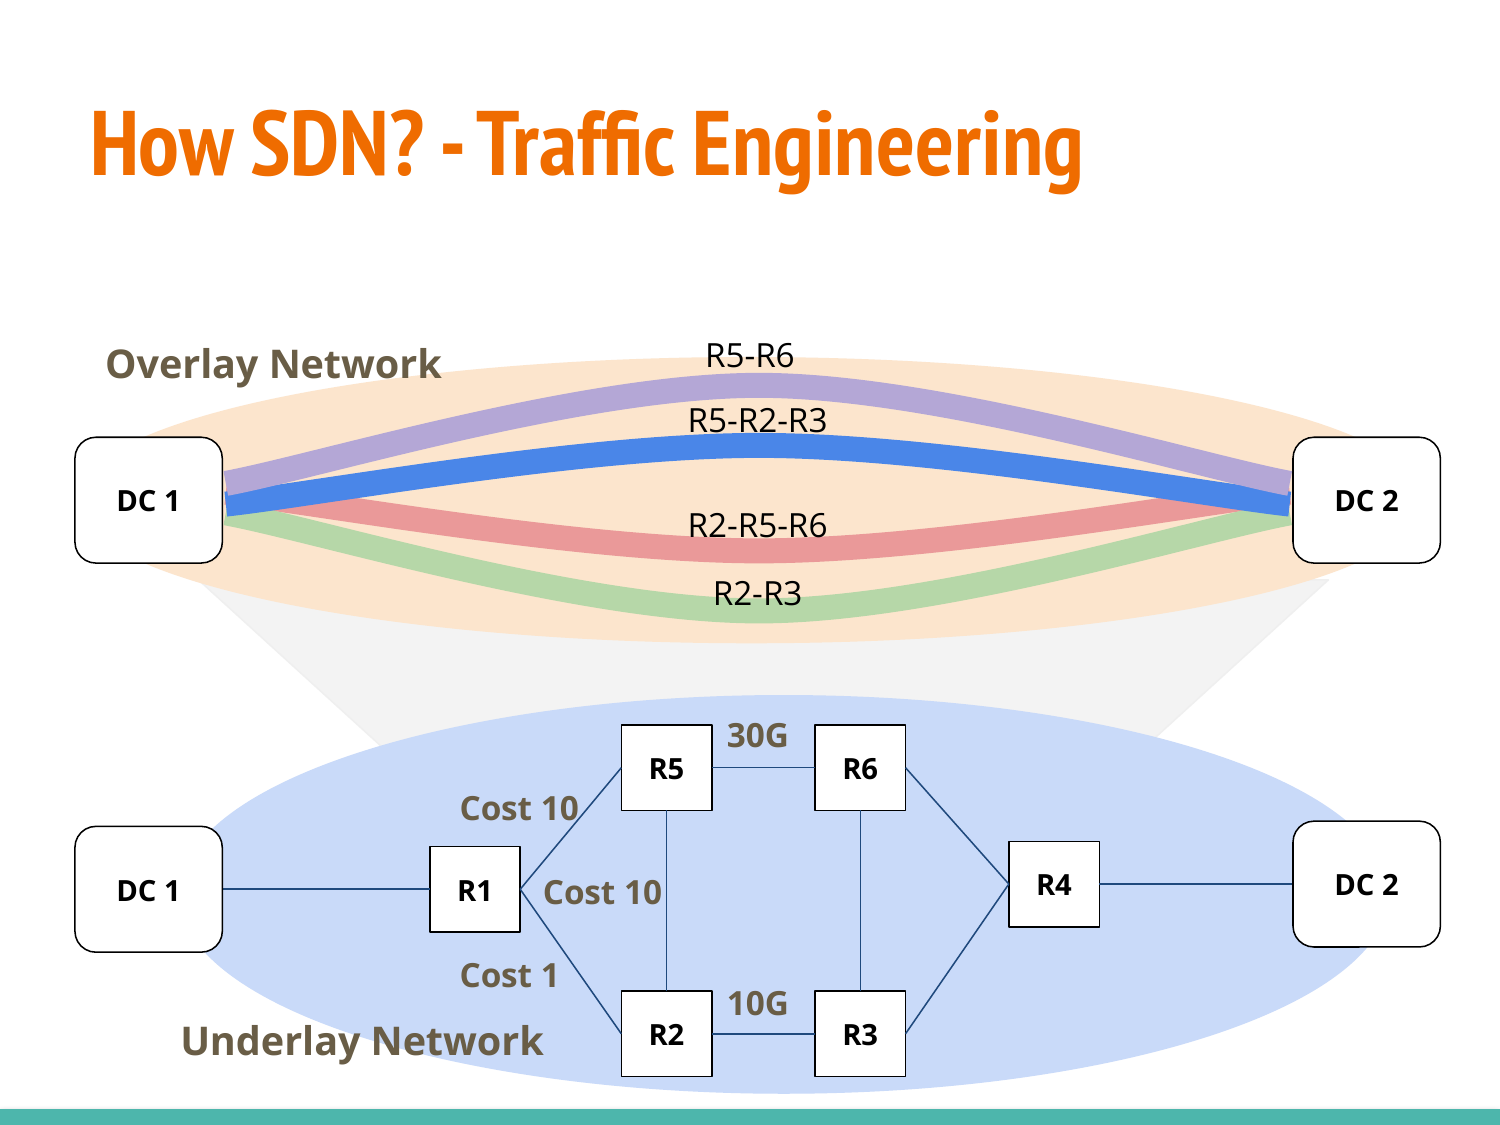

# How SDN? - Traffic Engineering
R5-R6

Overlay Network

R5-R2-R3

DC 2
DC 1

R2-R5-R6

R2-R3

30G
R5
R6
Cost 10
DC 2
DC 1
R4
R1
Cost 10
Cost 1
10G
R2
R3
Underlay Network